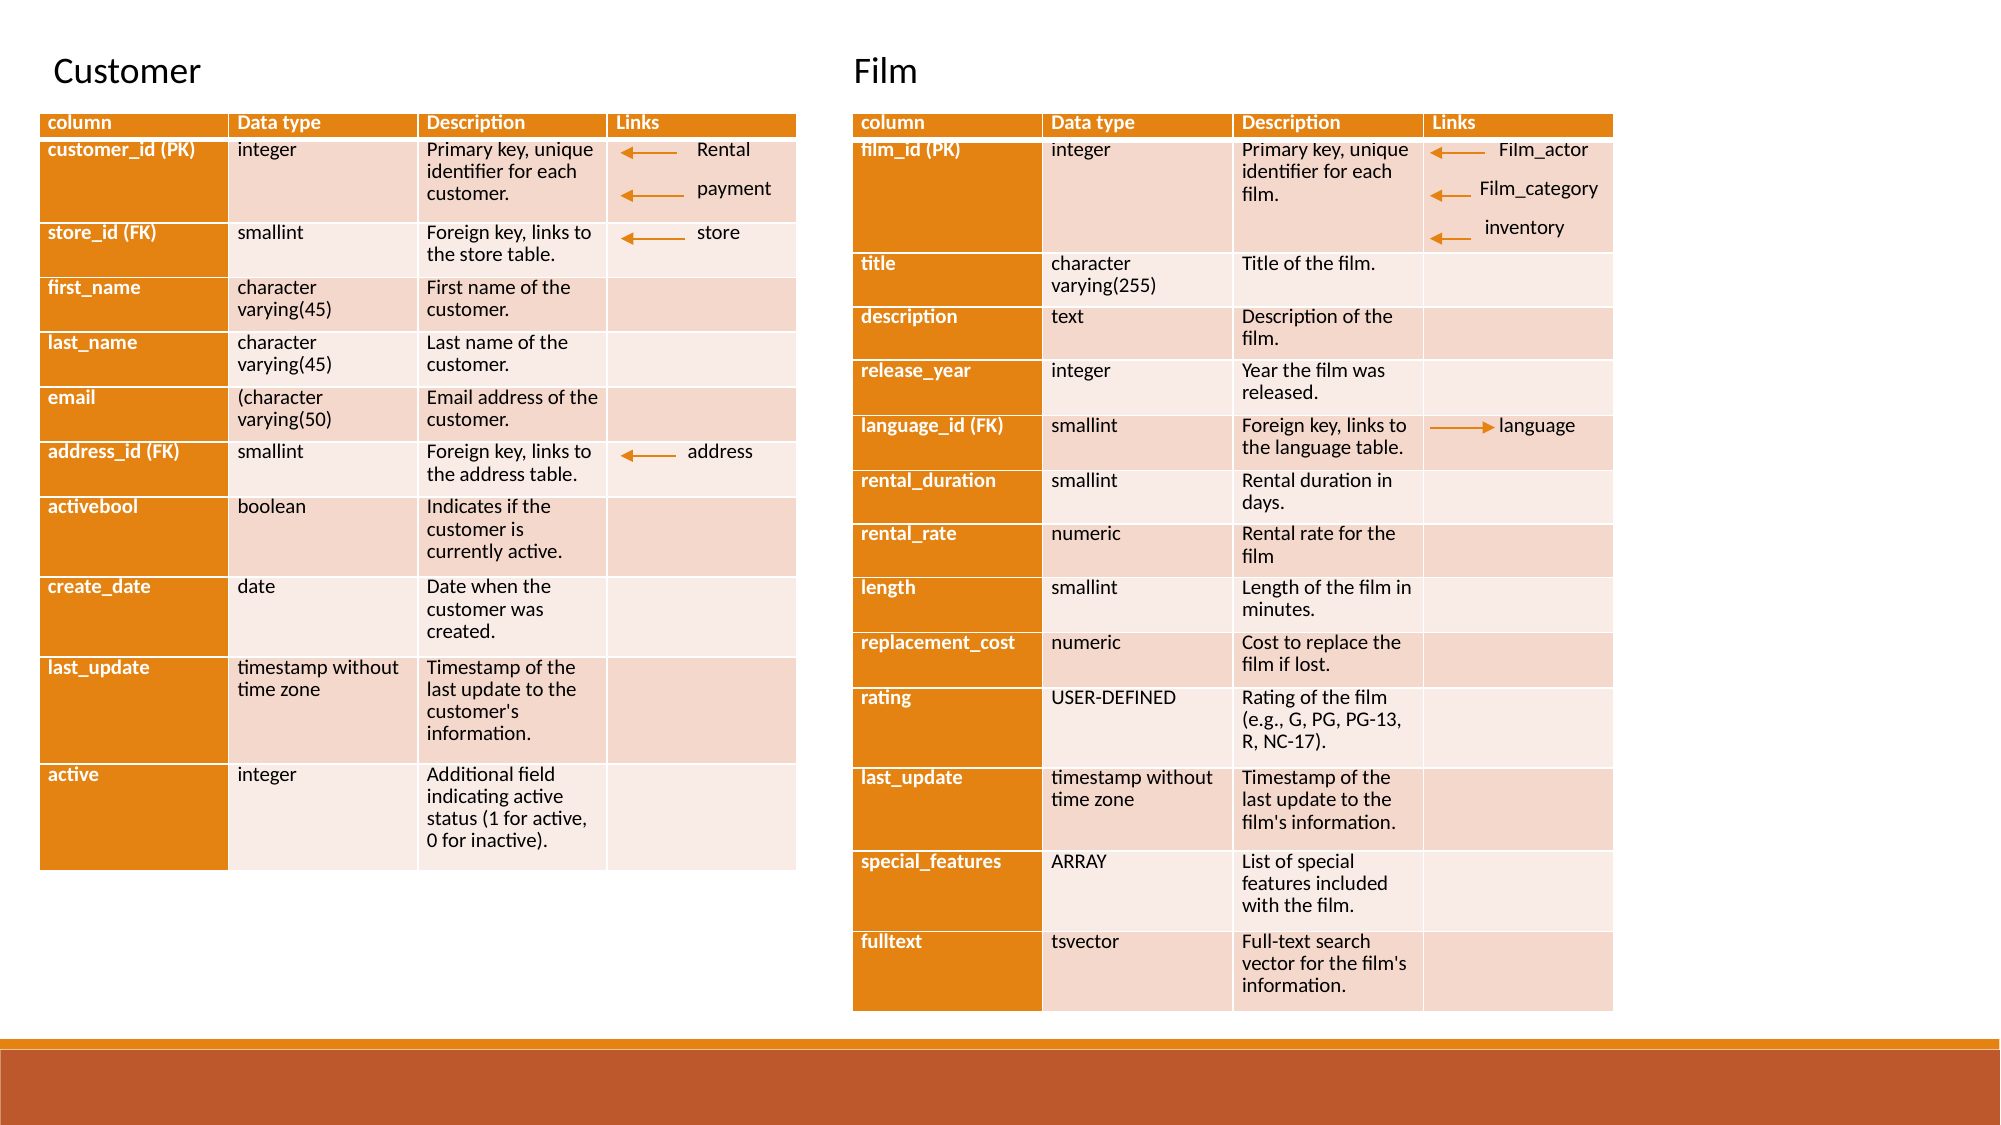

Customer                                                                             Film
| column | Data type | Description | Links |
| --- | --- | --- | --- |
| customer\_id (PK) | integer | Primary key, unique identifier for each customer. | Rental payment |
| store\_id (FK) | smallint | Foreign key, links to the store table. | store |
| first\_name | character varying(45) | First name of the customer. |  |
| last\_name | character varying(45) | Last name of the customer. |  |
| email | (character varying(50) | Email address of the customer. |  |
| address\_id (FK) | smallint | Foreign key, links to the address table. | address |
| activebool | boolean | Indicates if the customer is currently active. |  |
| create\_date | date | Date when the customer was created. |  |
| last\_update | timestamp without time zone | Timestamp of the last update to the customer's information. |  |
| active | integer | Additional field indicating active status (1 for active, 0 for inactive). |  |
| column | Data type | Description | Links |
| --- | --- | --- | --- |
| film\_id (PK) | integer | Primary key, unique identifier for each film. | Film\_actor Film\_category inventory |
| title | character varying(255) | Title of the film. |  |
| description | text | Description of the film. |  |
| release\_year | integer | Year the film was released. |  |
| language\_id (FK) | smallint | Foreign key, links to the language table. | language |
| rental\_duration | smallint | Rental duration in days. |  |
| rental\_rate | numeric | Rental rate for the film |  |
| length | smallint | Length of the film in minutes. |  |
| replacement\_cost | numeric | Cost to replace the film if lost. |  |
| rating | USER-DEFINED | Rating of the film (e.g., G, PG, PG-13, R, NC-17). |  |
| last\_update | timestamp without time zone | Timestamp of the last update to the film's information. |  |
| special\_features | ARRAY | List of special features included with the film. |  |
| fulltext | tsvector | Full-text search vector for the film's information. |  |